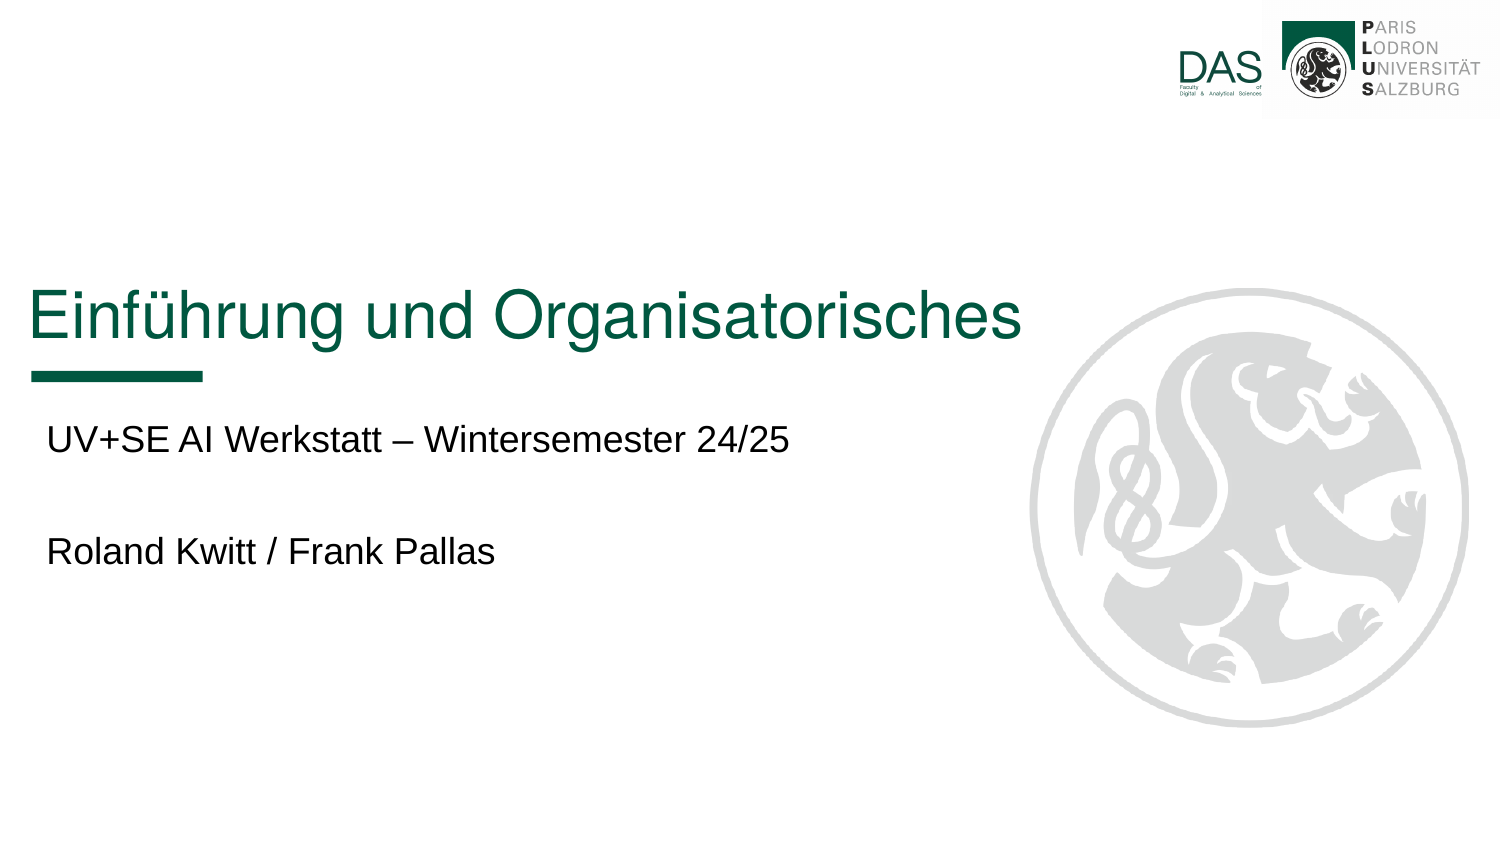

# Einführung und Organisatorisches
UV+SE AI Werkstatt – Wintersemester 24/25

Roland Kwitt / Frank Pallas